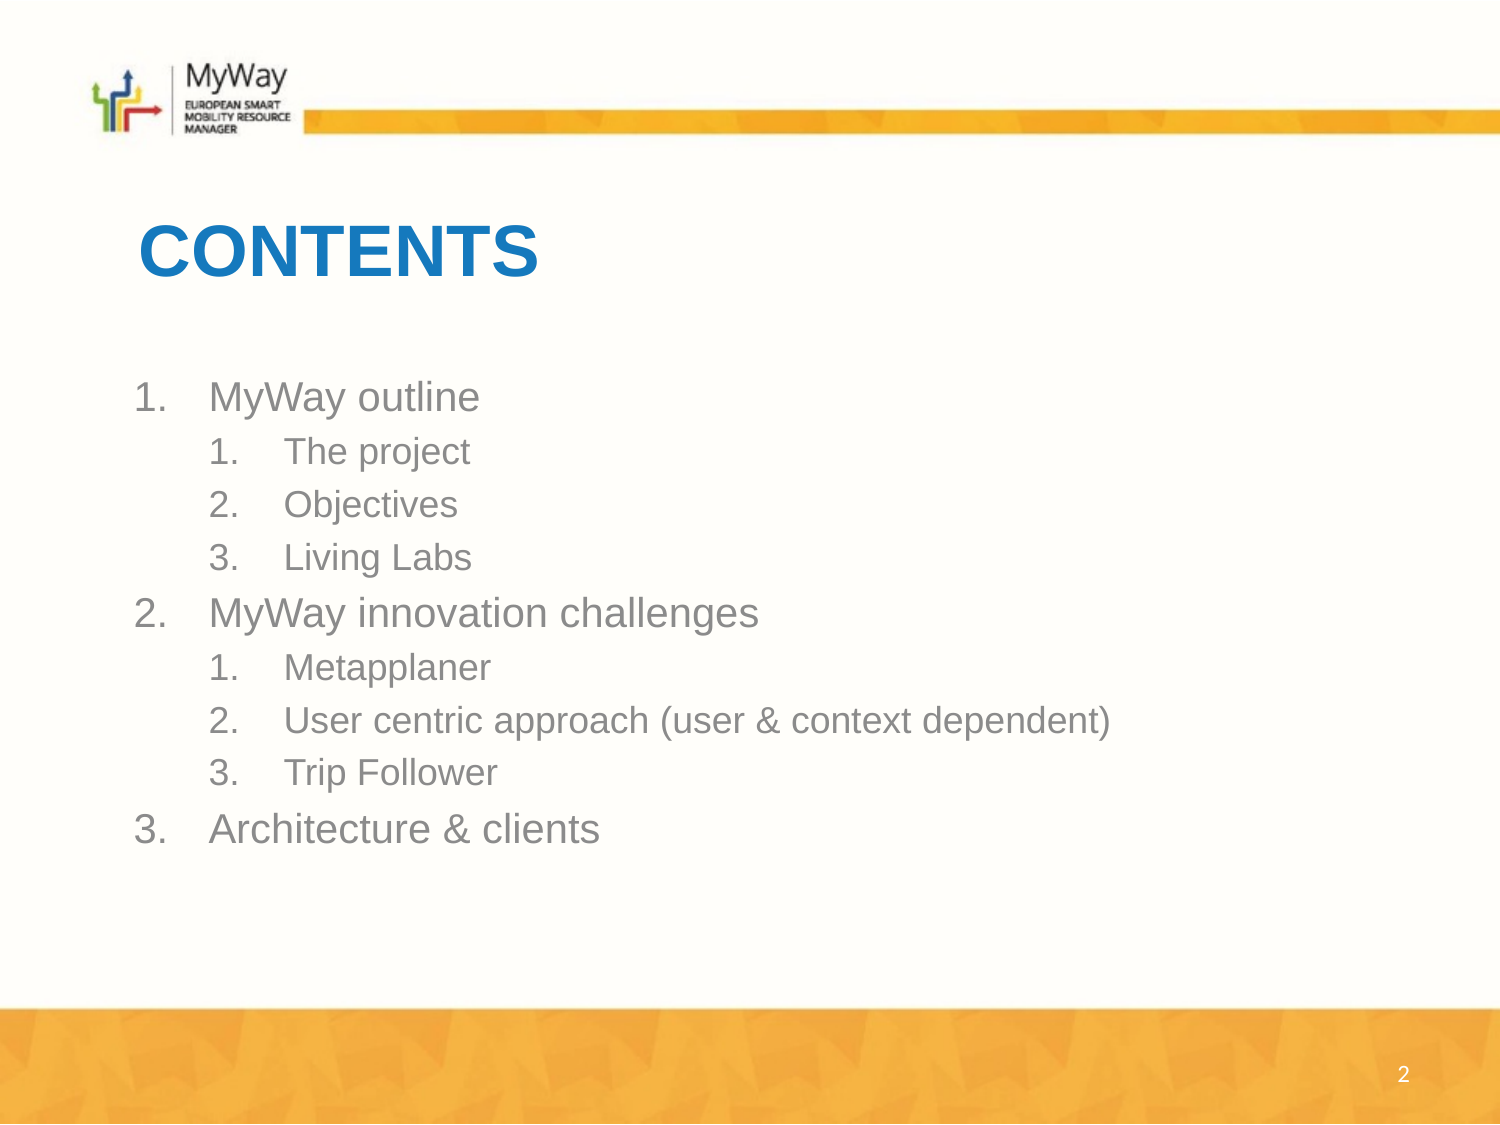

# Contents
MyWay outline
The project
Objectives
Living Labs
MyWay innovation challenges
Metapplaner
User centric approach (user & context dependent)
Trip Follower
Architecture & clients

2